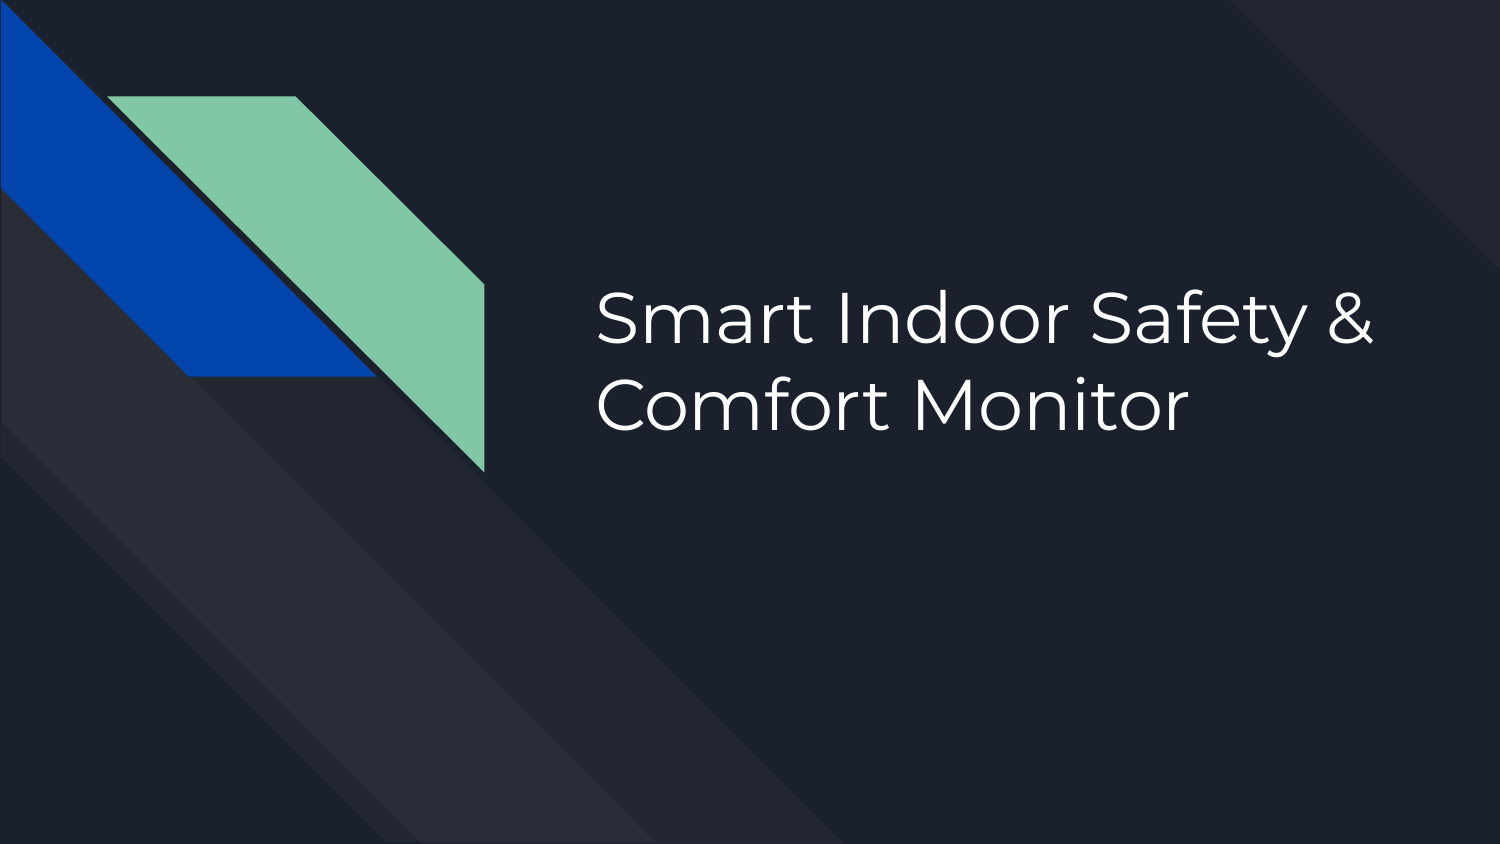

# Smart Indoor Safety & Comfort Monitor